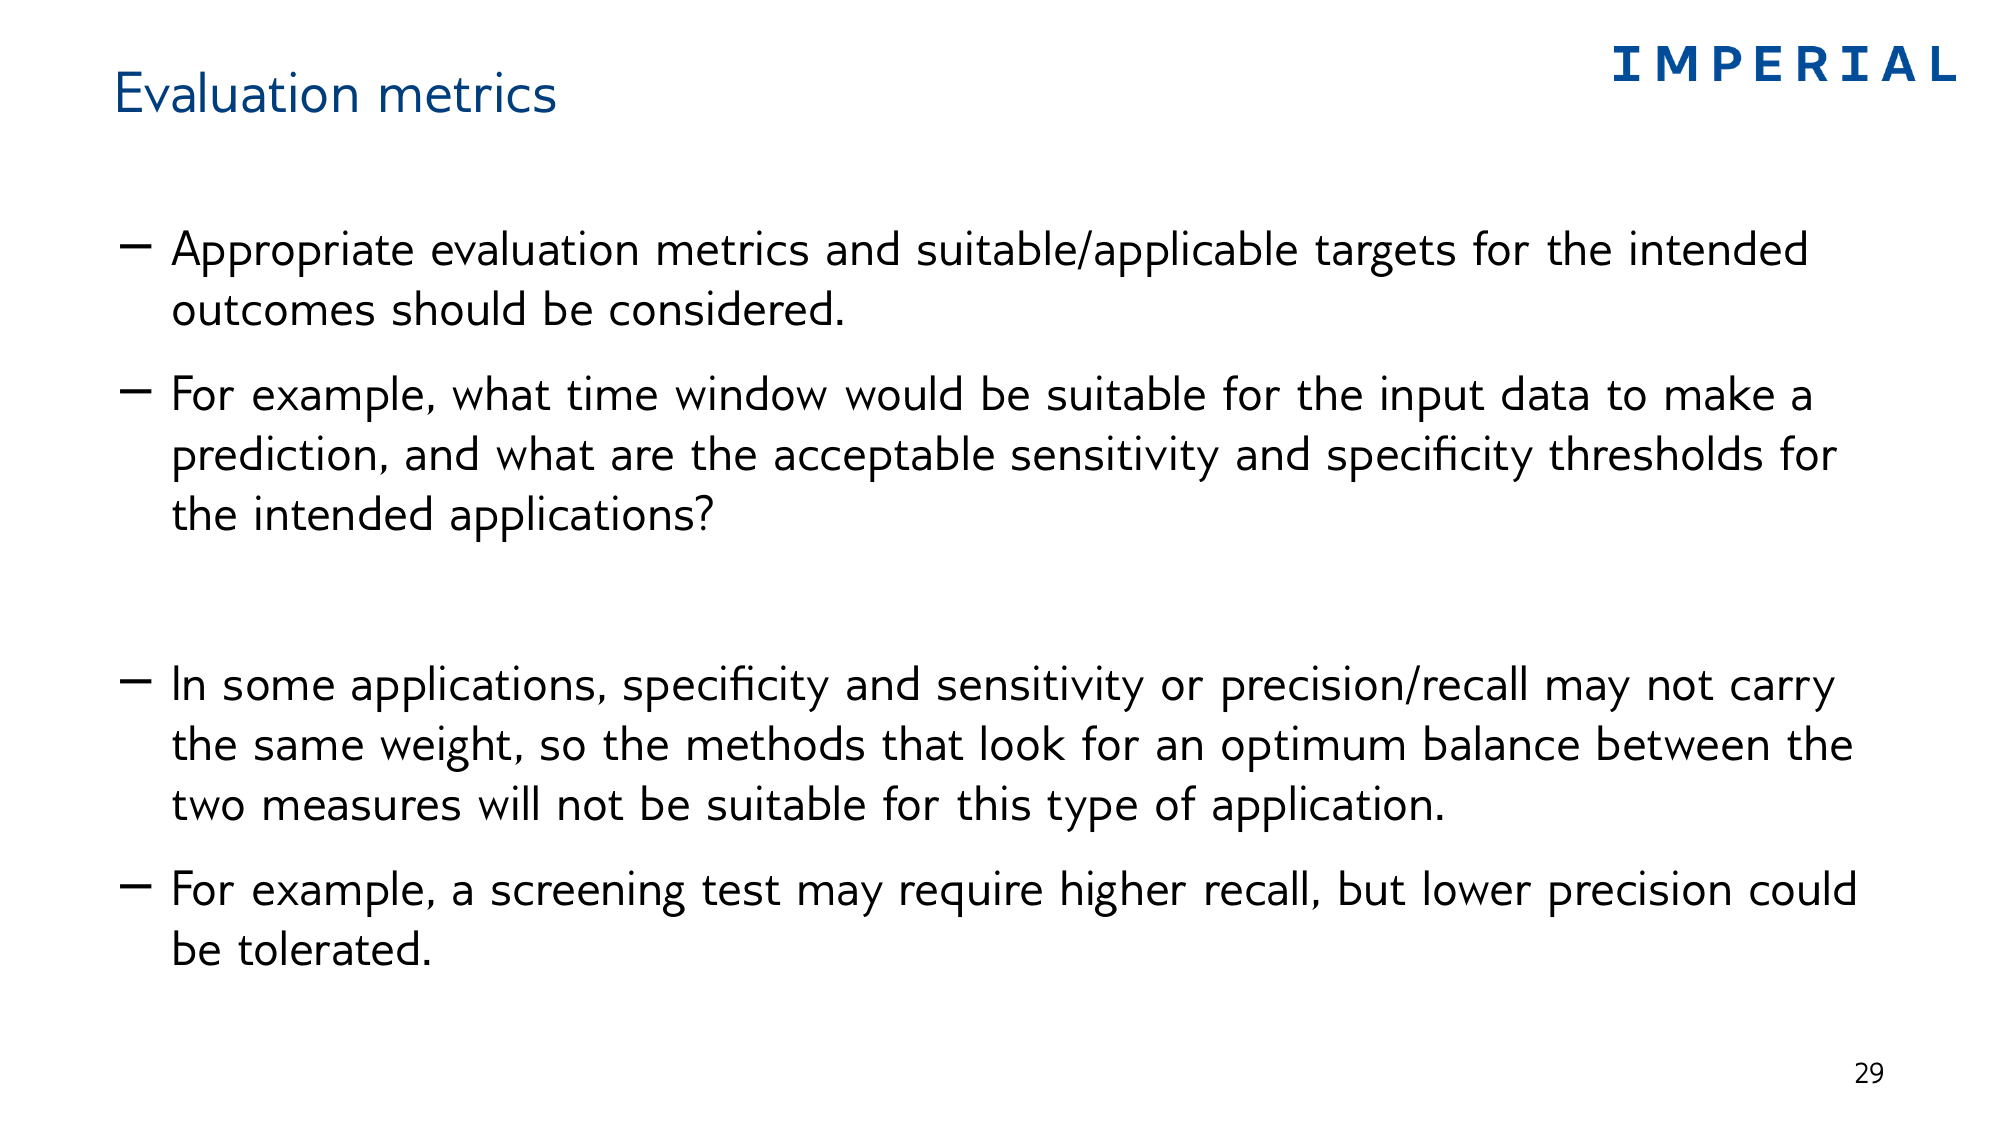

# Evaluation metrics
Appropriate evaluation metrics and suitable/applicable targets for the intended outcomes should be considered.
For example, what time window would be suitable for the input data to make a prediction, and what are the acceptable sensitivity and specificity thresholds for the intended applications?

In some applications, specificity and sensitivity or precision/recall may not carry the same weight, so the methods that look for an optimum balance between the two measures will not be suitable for this type of application.
For example, a screening test may require higher recall, but lower precision could be tolerated.

29